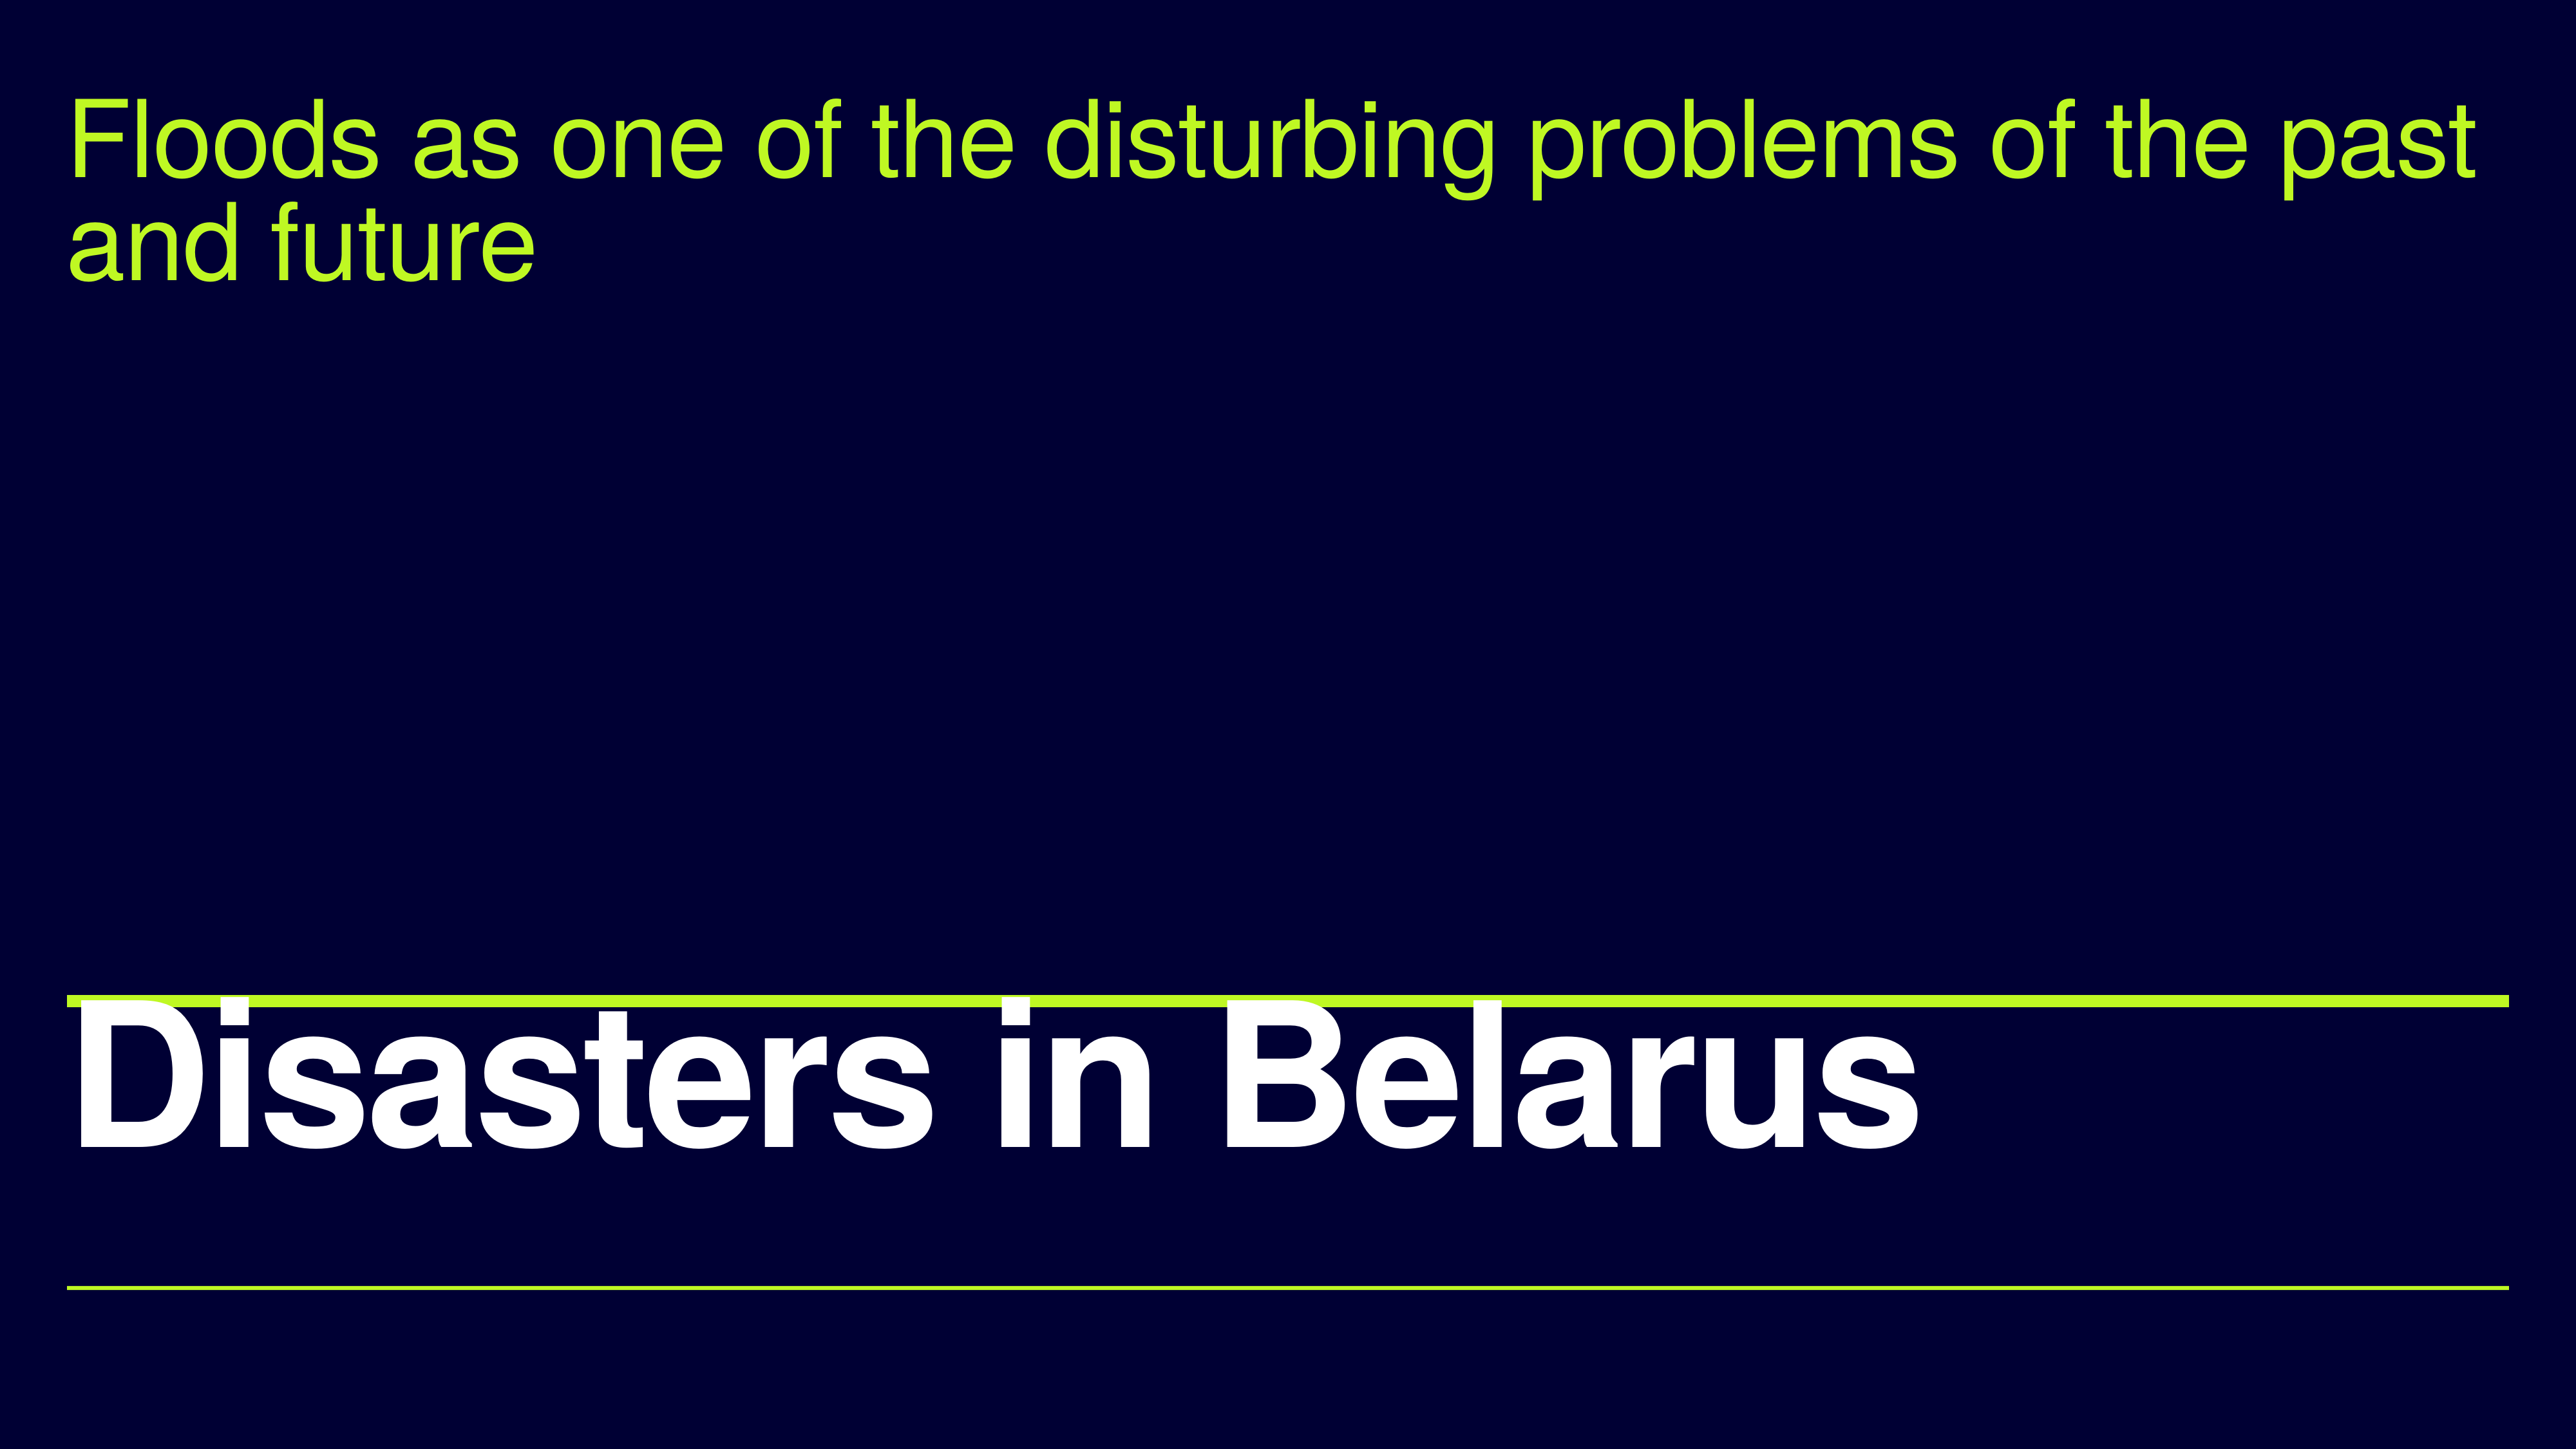

Floods as one of the disturbing problems of the past and future
# Disasters in Belarus